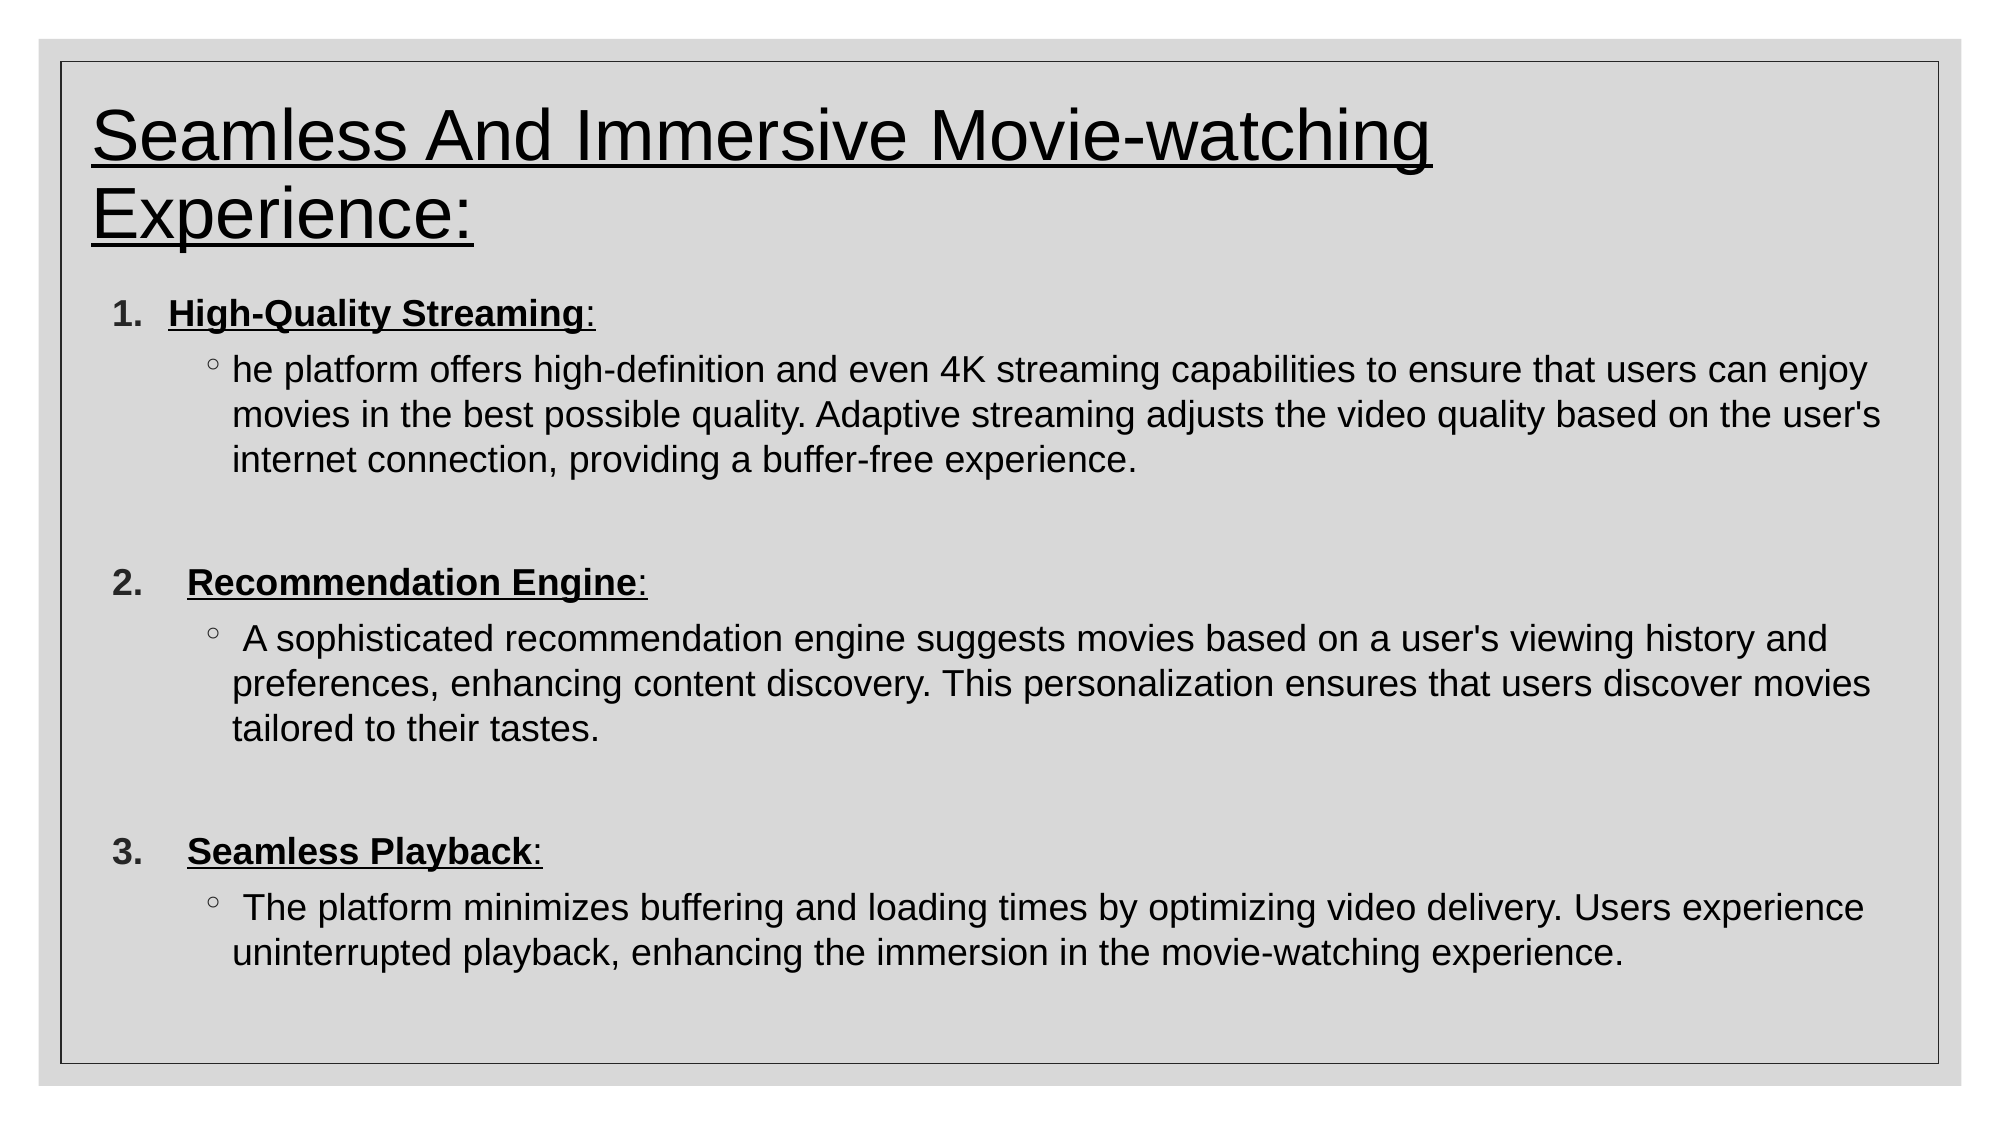

# Seamless And Immersive Movie-watching Experience:
High-Quality Streaming:
he platform offers high-definition and even 4K streaming capabilities to ensure that users can enjoy movies in the best possible quality. Adaptive streaming adjusts the video quality based on the user's internet connection, providing a buffer-free experience.

Recommendation Engine:
 A sophisticated recommendation engine suggests movies based on a user's viewing history and preferences, enhancing content discovery. This personalization ensures that users discover movies tailored to their tastes.

Seamless Playback:
 The platform minimizes buffering and loading times by optimizing video delivery. Users experience uninterrupted playback, enhancing the immersion in the movie-watching experience.